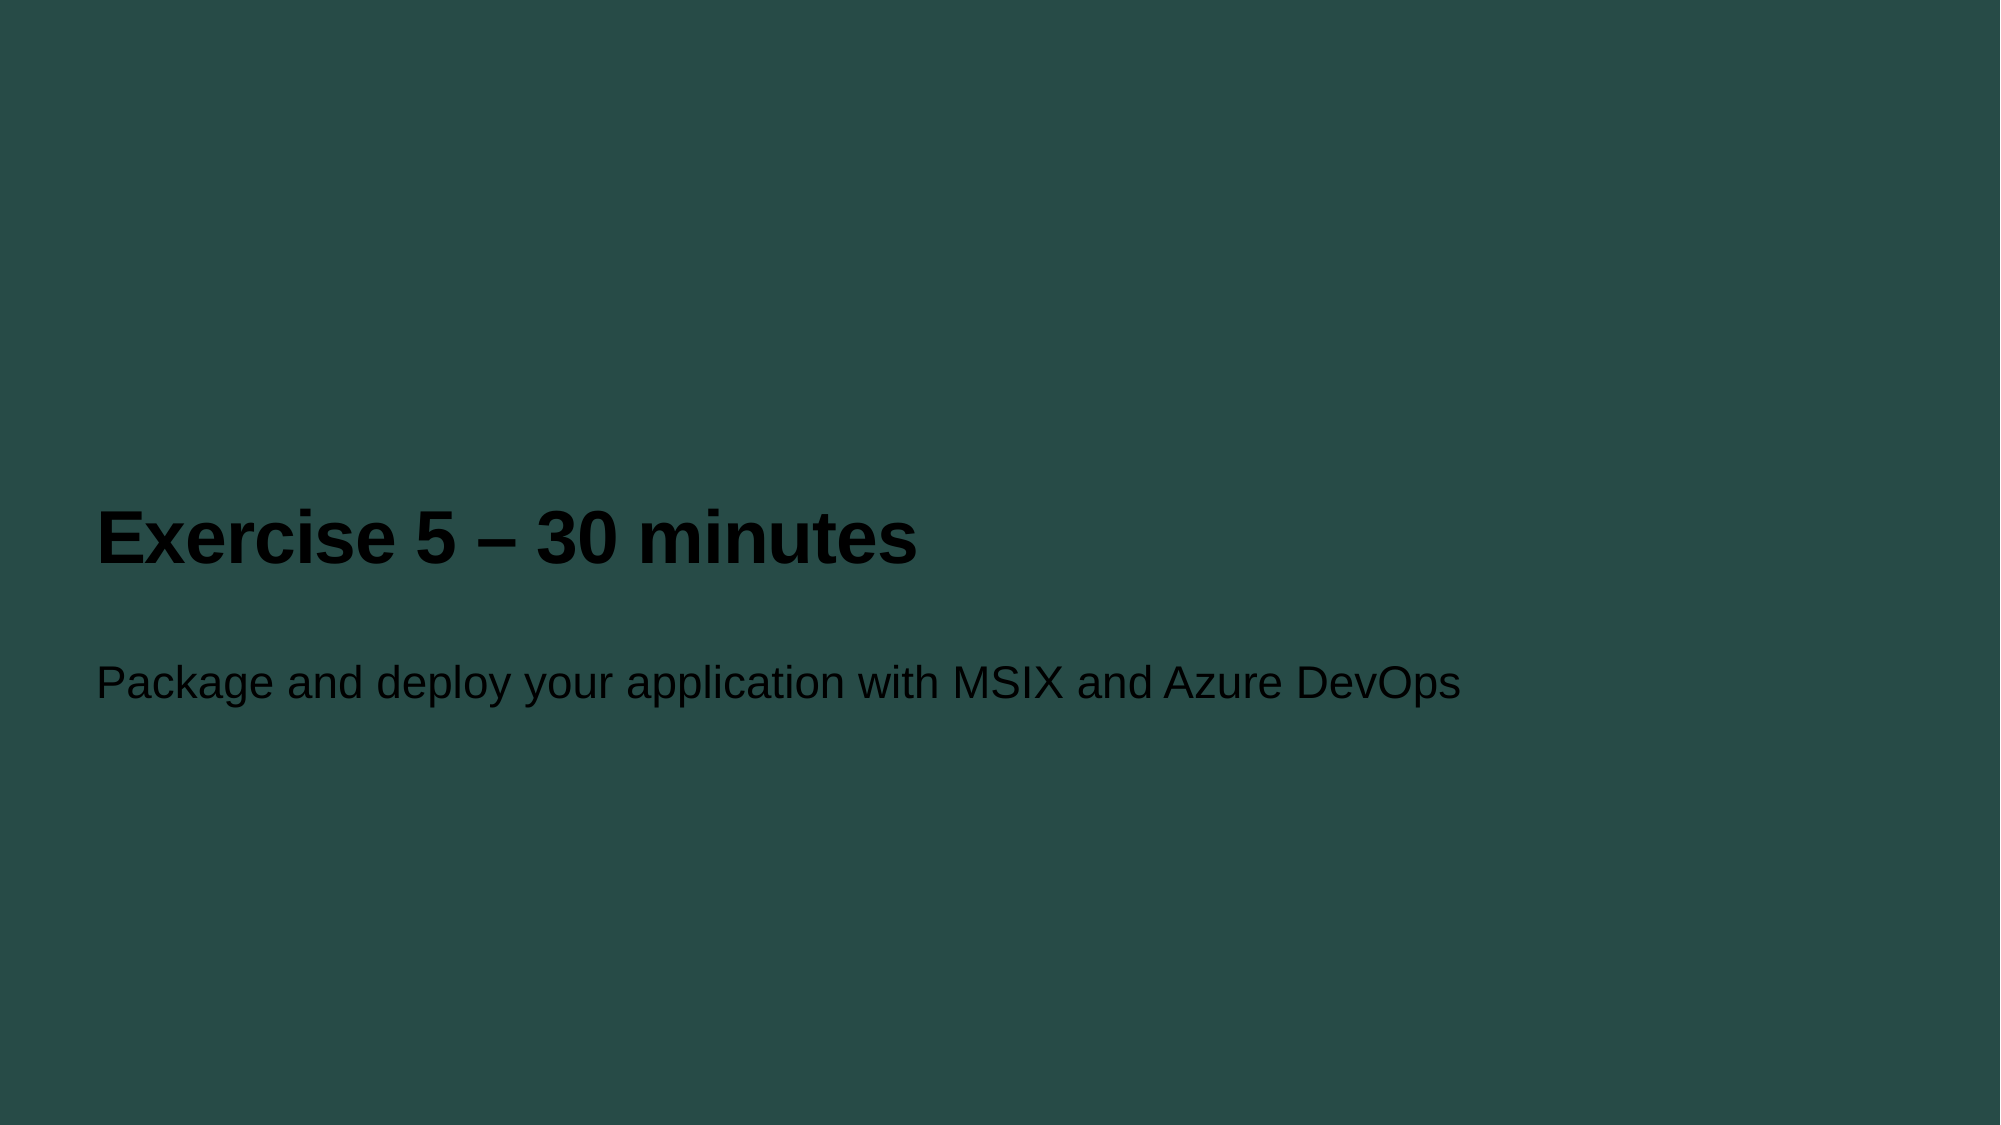

# Exercise 5 – 30 minutes
Package and deploy your application with MSIX and Azure DevOps